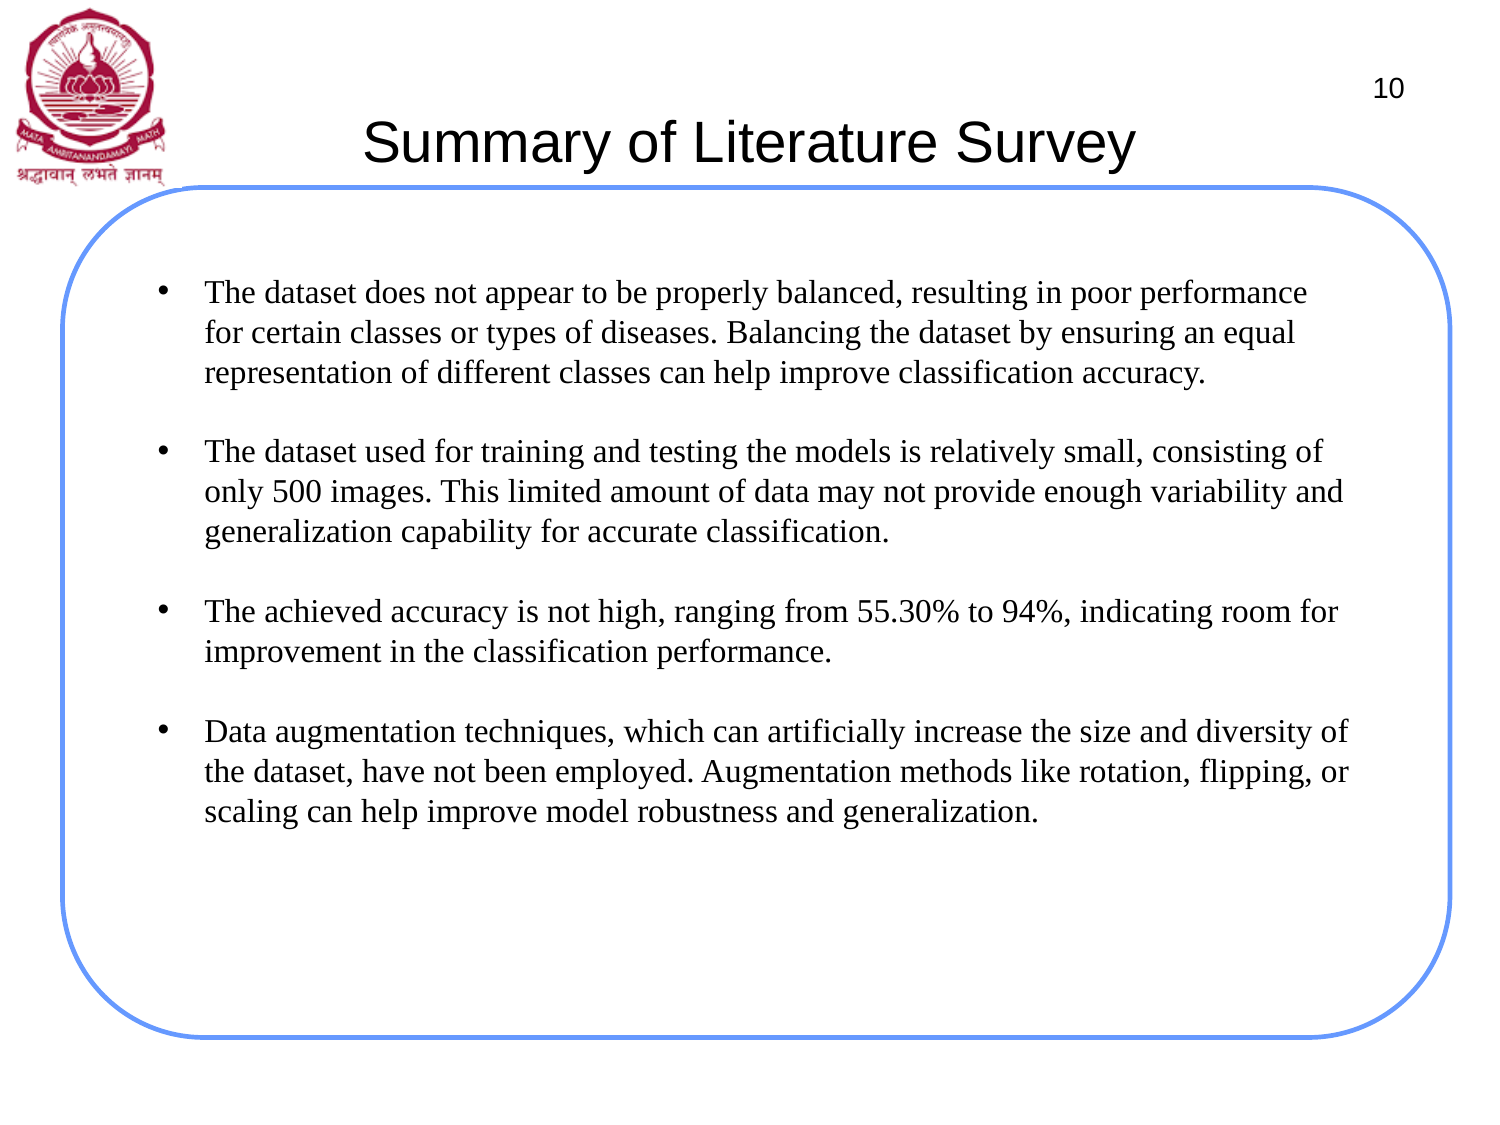

# Summary of Literature Survey
10
The dataset does not appear to be properly balanced, resulting in poor performance for certain classes or types of diseases. Balancing the dataset by ensuring an equal representation of different classes can help improve classification accuracy.

The dataset used for training and testing the models is relatively small, consisting of only 500 images. This limited amount of data may not provide enough variability and generalization capability for accurate classification.

The achieved accuracy is not high, ranging from 55.30% to 94%, indicating room for improvement in the classification performance.

Data augmentation techniques, which can artificially increase the size and diversity of the dataset, have not been employed. Augmentation methods like rotation, flipping, or scaling can help improve model robustness and generalization.